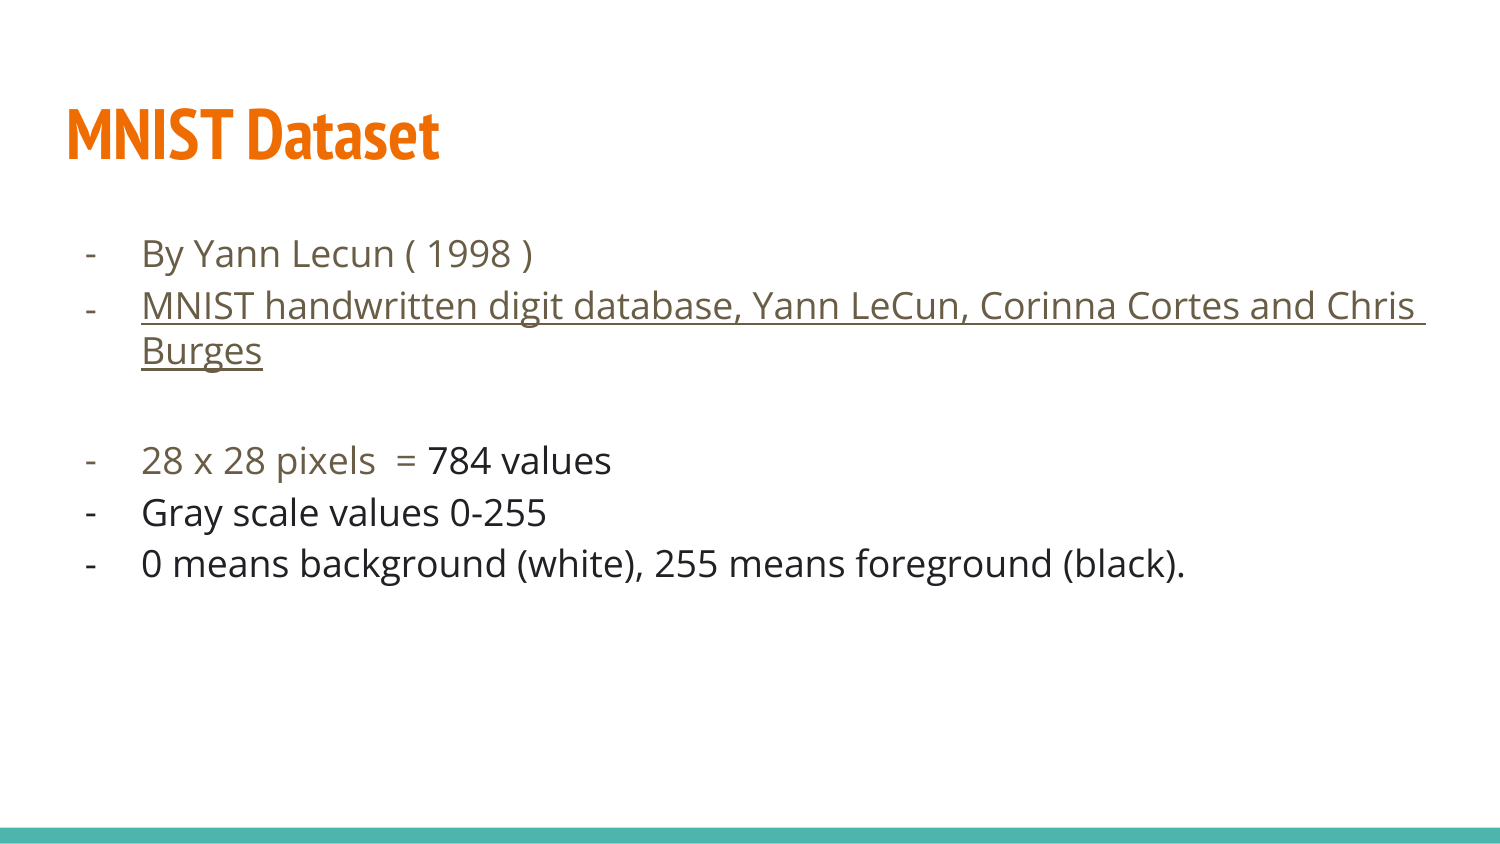

# MNIST Dataset
By Yann Lecun ( 1998 )
MNIST handwritten digit database, Yann LeCun, Corinna Cortes and Chris Burges
28 x 28 pixels  = 784 values
Gray scale values 0-255
0 means background (white), 255 means foreground (black).